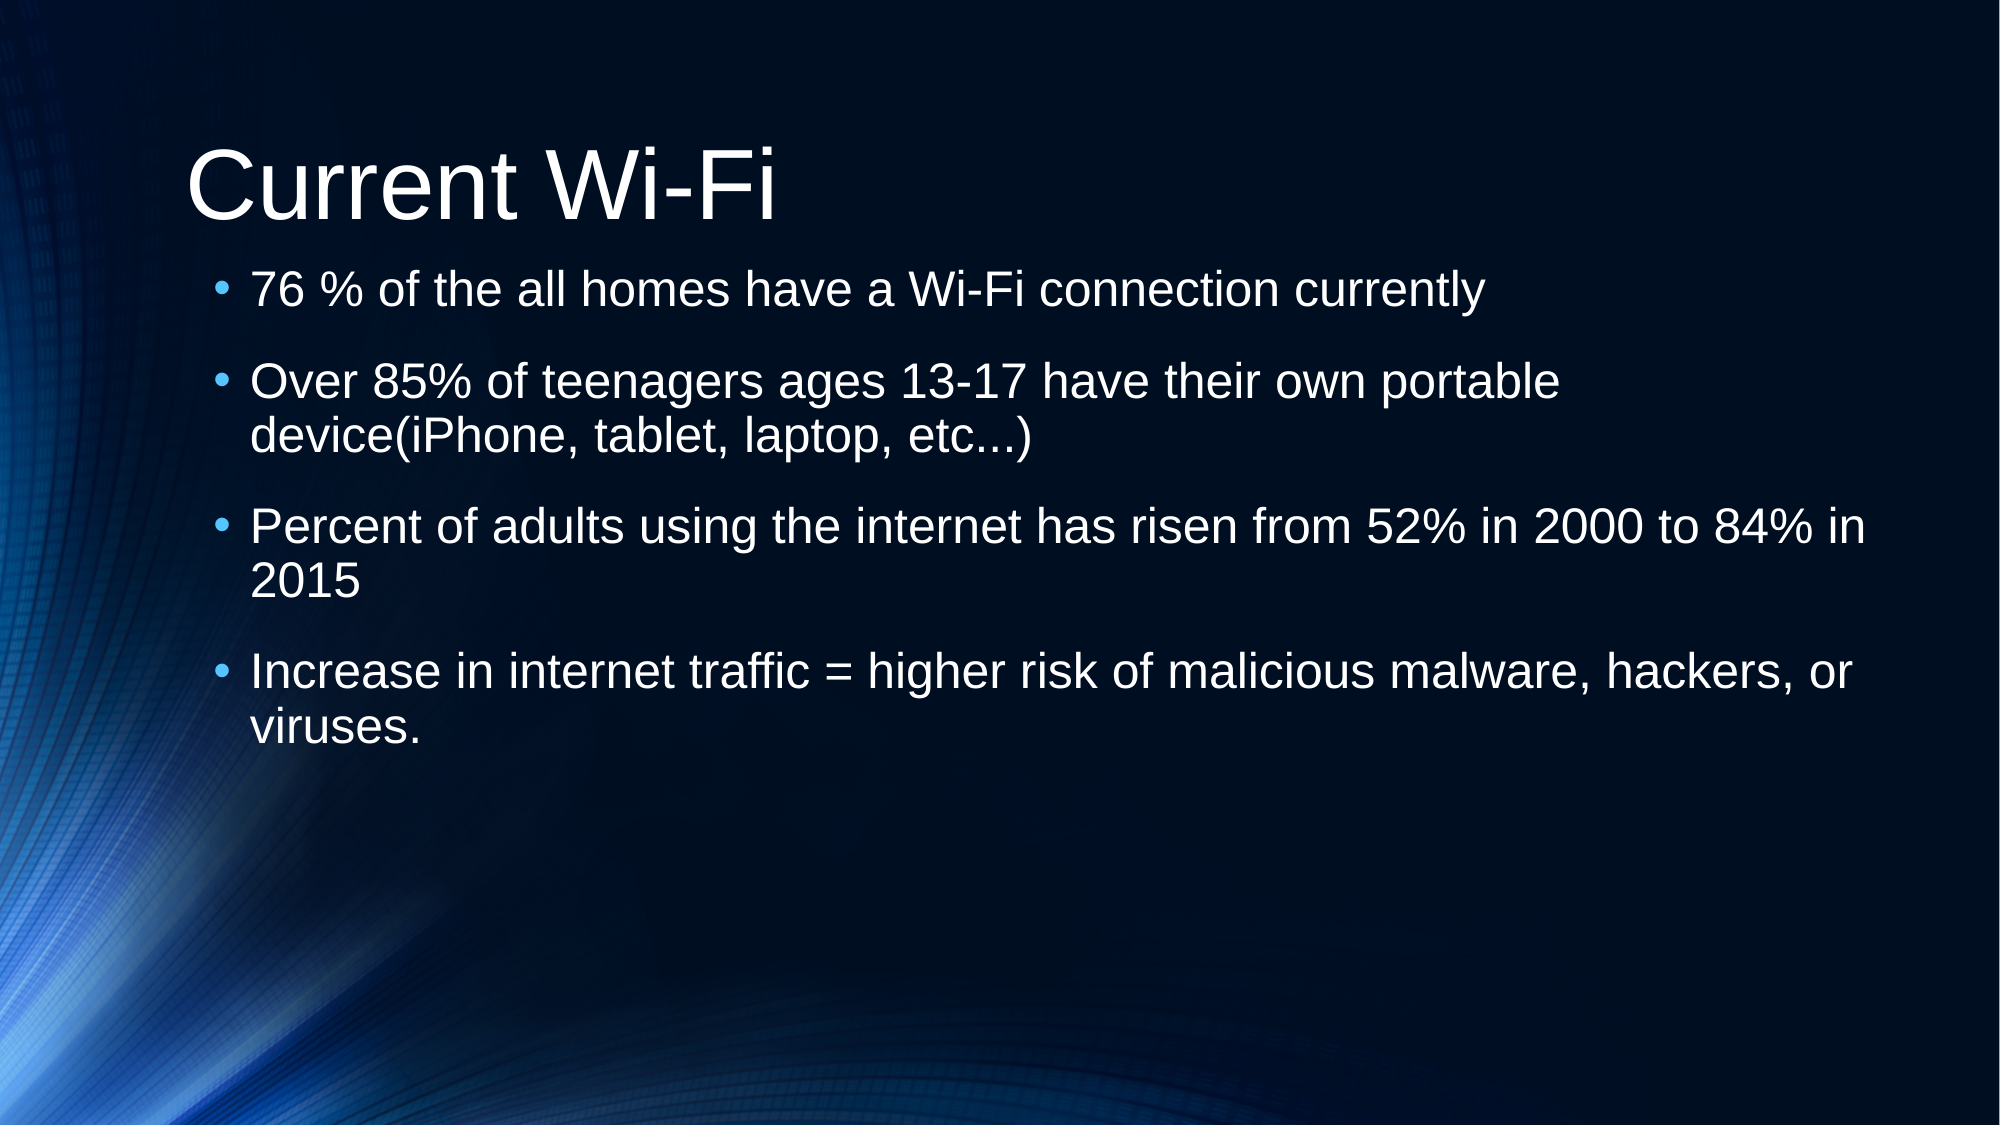

Current Wi-Fi
76 % of the all homes have a Wi-Fi connection currently
Over 85% of teenagers ages 13-17 have their own portable device(iPhone, tablet, laptop, etc...)
Percent of adults using the internet has risen from 52% in 2000 to 84% in 2015
Increase in internet traffic = higher risk of malicious malware, hackers, or viruses.